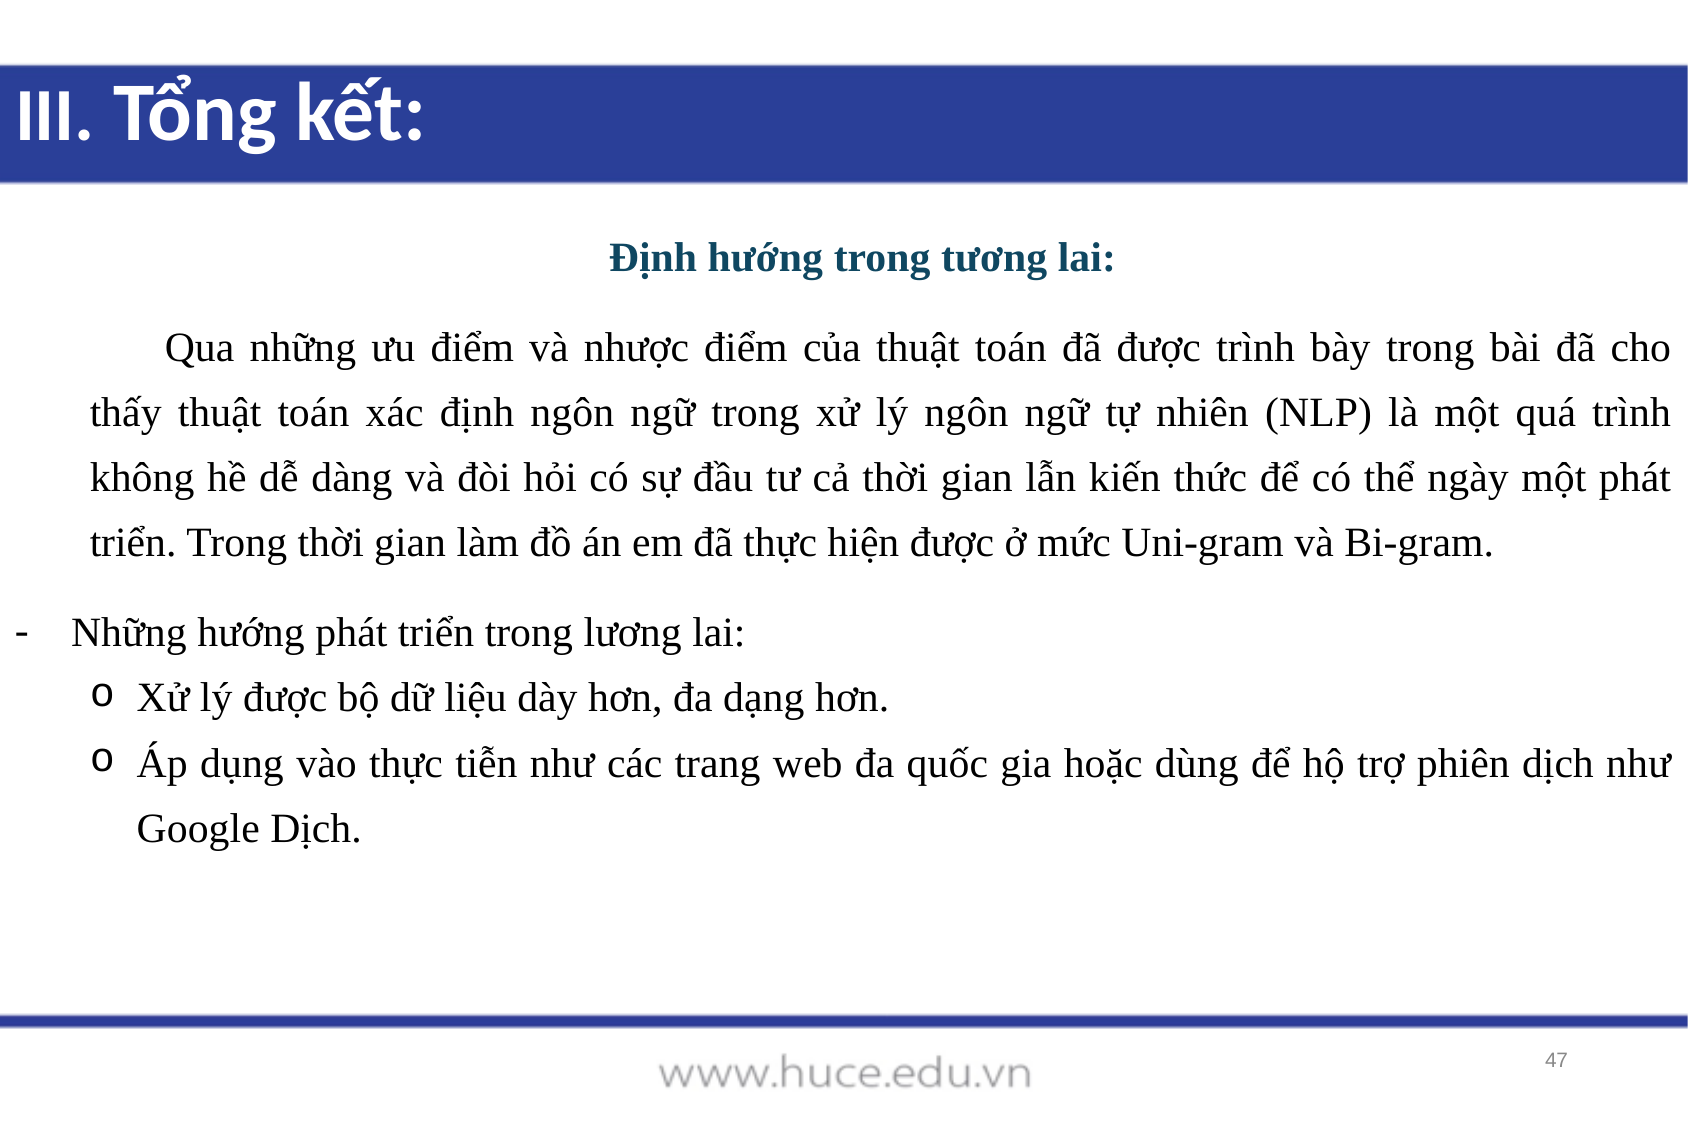

III. Tổng kết:
Định hướng trong tương lai:
Qua những ưu điểm và nhược điểm của thuật toán đã được trình bày trong bài đã cho thấy thuật toán xác định ngôn ngữ trong xử lý ngôn ngữ tự nhiên (NLP) là một quá trình không hề dễ dàng và đòi hỏi có sự đầu tư cả thời gian lẫn kiến thức để có thể ngày một phát triển. Trong thời gian làm đồ án em đã thực hiện được ở mức Uni-gram và Bi-gram.
Những hướng phát triển trong lương lai:
Xử lý được bộ dữ liệu dày hơn, đa dạng hơn.
Áp dụng vào thực tiễn như các trang web đa quốc gia hoặc dùng để hộ trợ phiên dịch như Google Dịch.
47